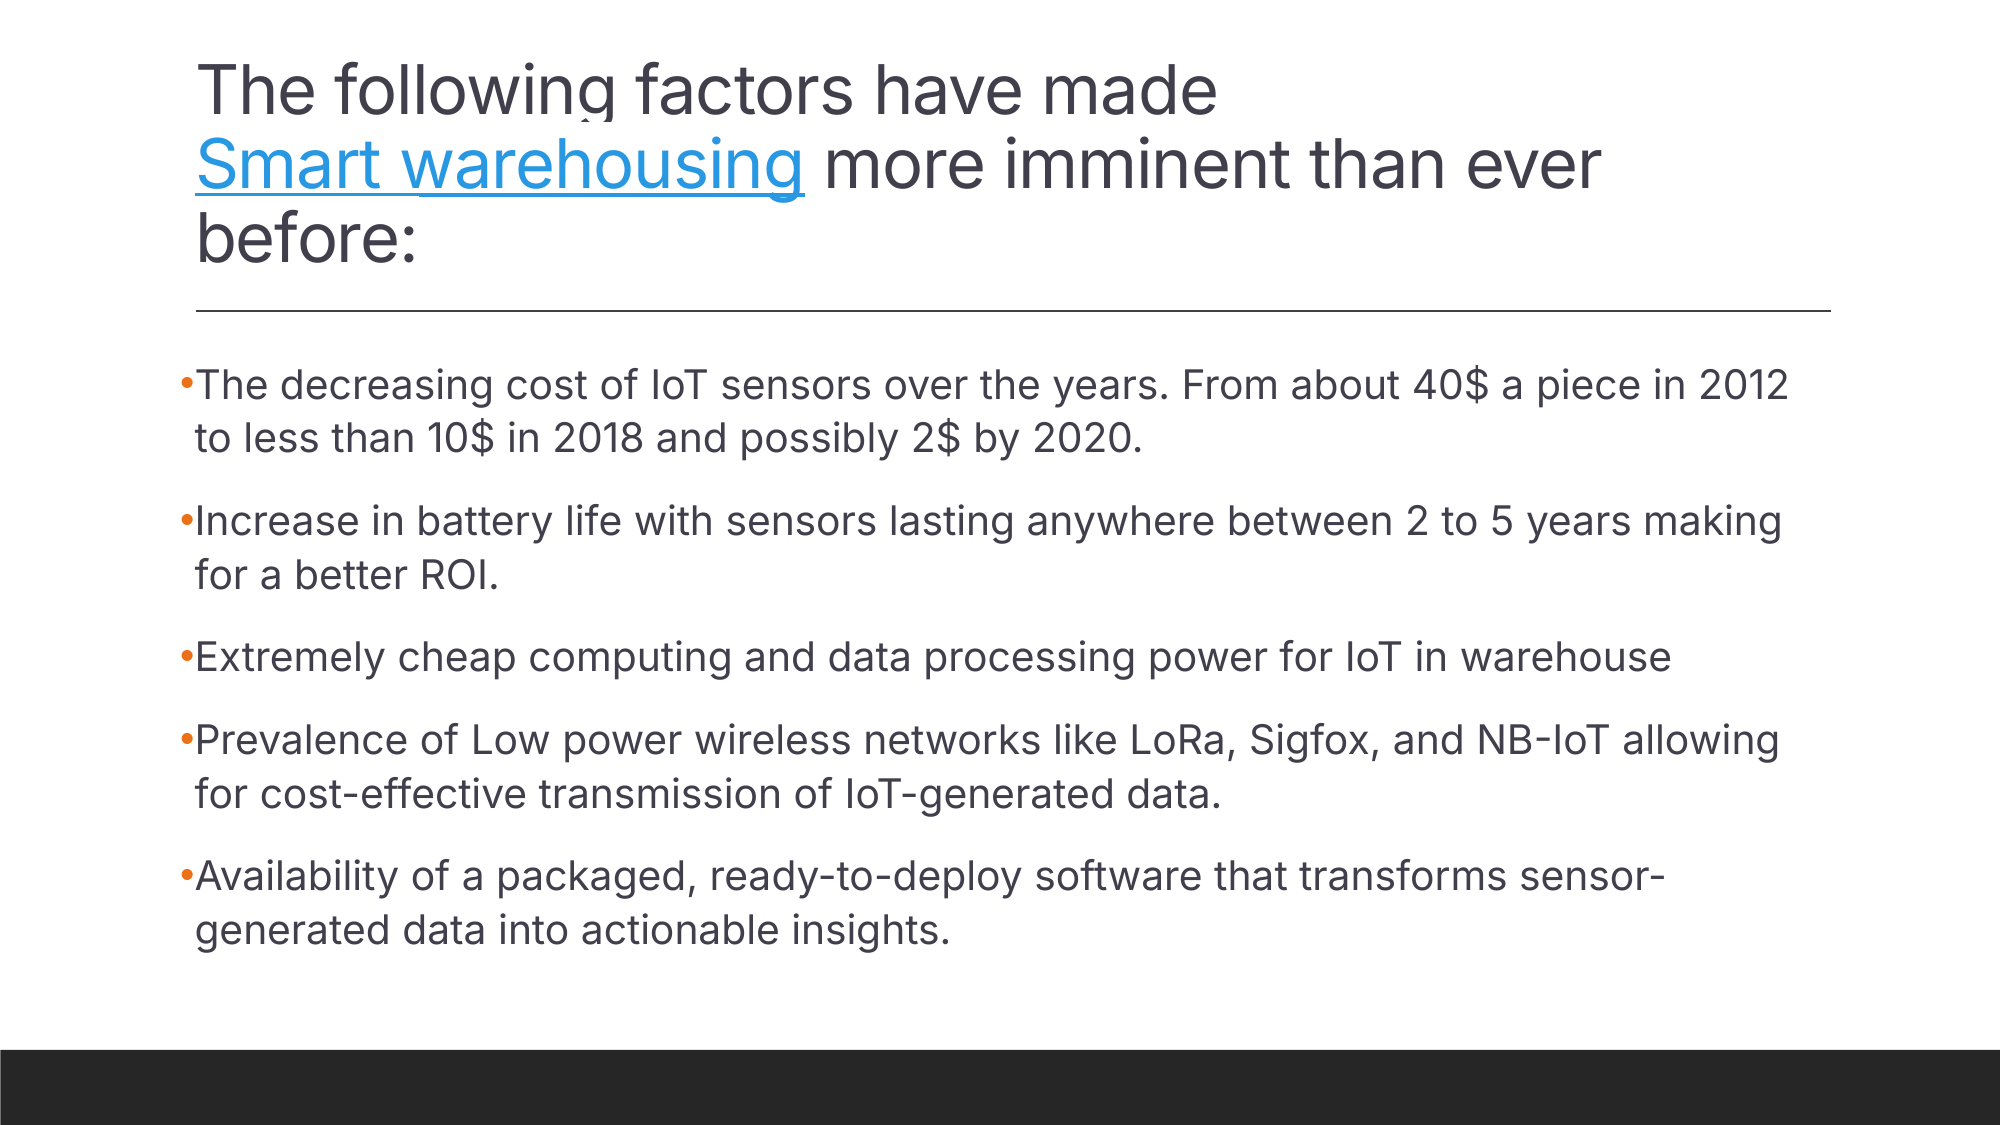

# The following factors have made Smart warehousing more imminent than ever before:
The decreasing cost of IoT sensors over the years. From about 40$ a piece in 2012 to less than 10$ in 2018 and possibly 2$ by 2020.
Increase in battery life with sensors lasting anywhere between 2 to 5 years making for a better ROI.
Extremely cheap computing and data processing power for IoT in warehouse
Prevalence of Low power wireless networks like LoRa, Sigfox, and NB-IoT allowing for cost-effective transmission of IoT-generated data.
Availability of a packaged, ready-to-deploy software that transforms sensor-generated data into actionable insights.